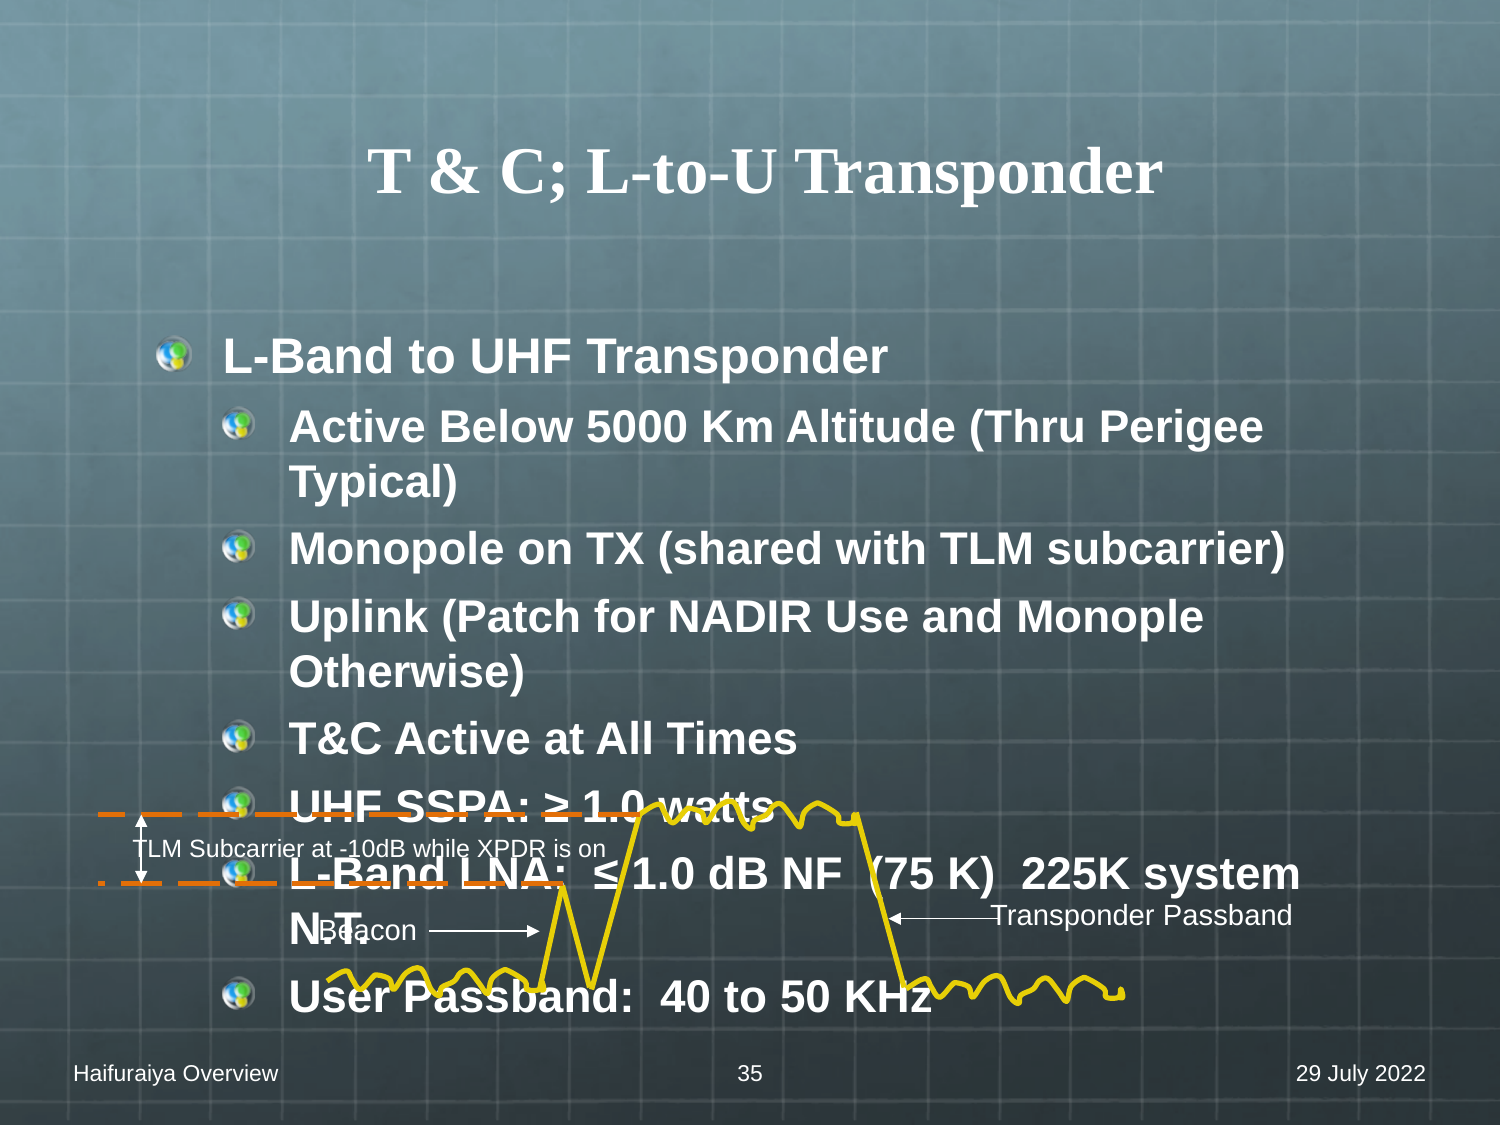

#
L-Band to UHF Transponder
Active Below 5000 Km Altitude (Thru Perigee Typical)
Monopole on TX (shared with TLM subcarrier)
Uplink (Patch for NADIR Use and Monople Otherwise)
T&C Active at All Times
UHF SSPA: ≥ 1.0 watts
L-Band LNA:  ≤ 1.0 dB NF  (75 K)  225K system N.T.
User Passband:  40 to 50 KHz
 T & C; L-to-U Transponder

TLM Subcarrier at -10dB while XPDR is on
Transponder Passband
Beacon

Haifuraiya Overview
35
29 July 2022